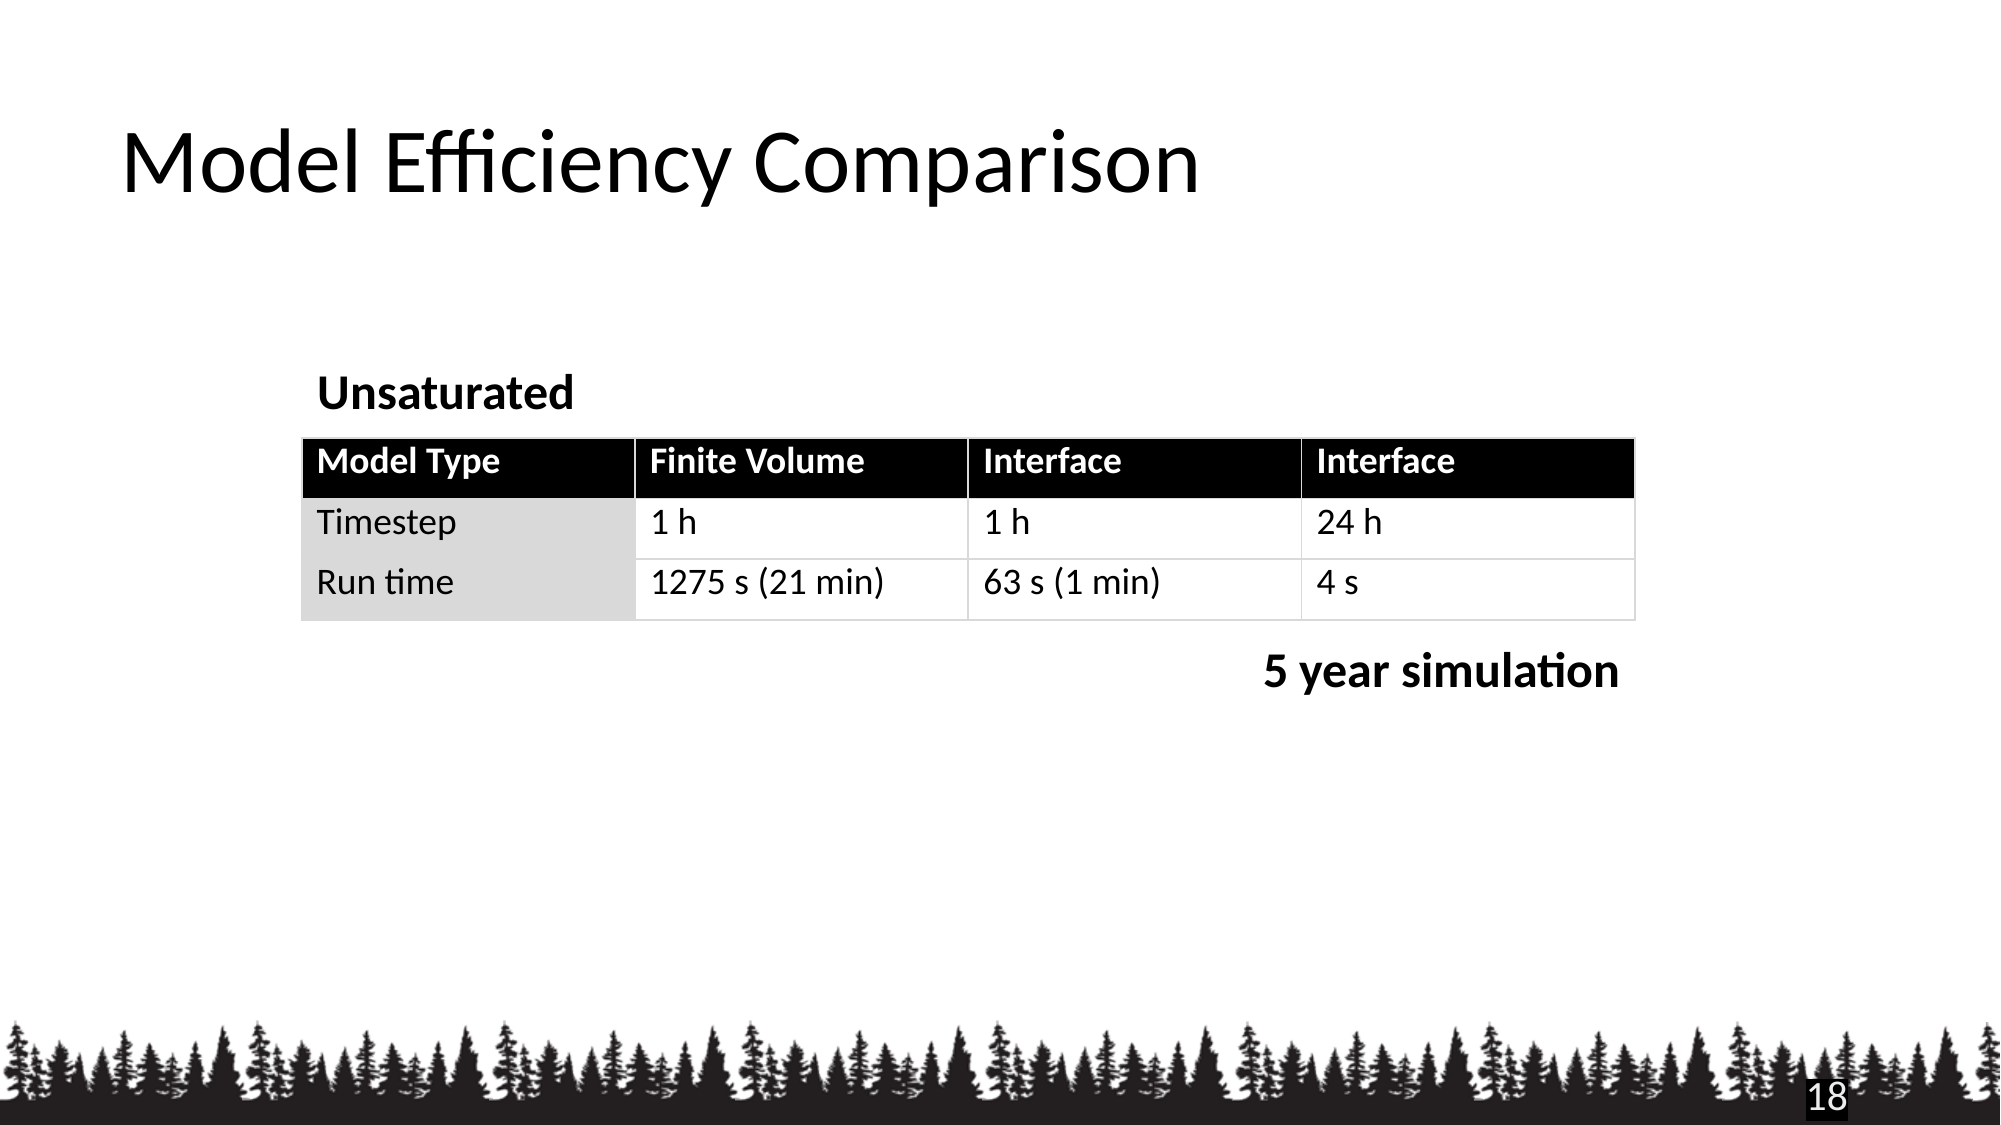

# Model Efficiency Comparison
Unsaturated
| Model Type | Finite Volume | Interface | Interface |
| --- | --- | --- | --- |
| Timestep | 1 h | 1 h | 24 h |
| Run time | 1275 s (21 min) | 63 s (1 min) | 4 s |
5 year simulation
18